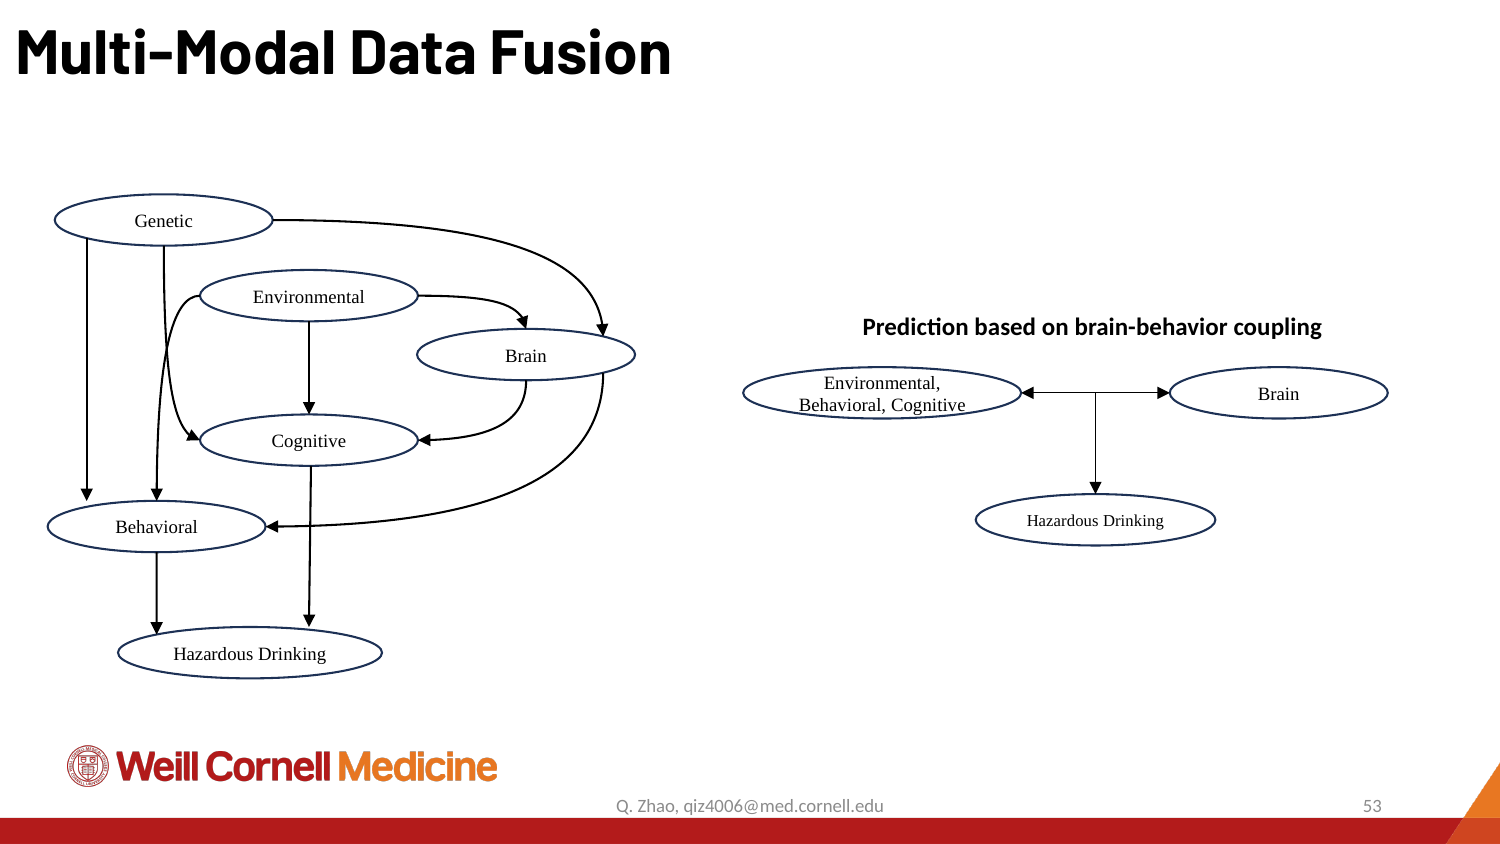

Multi-Modal Data Fusion
#
Genetic
Environmental
Prediction based on brain-behavior coupling
Brain
Environmental, Behavioral, Cognitive
Brain
Cognitive
Hazardous Drinking
Behavioral
Hazardous Drinking
Q. Zhao, qiz4006@med.cornell.edu
53